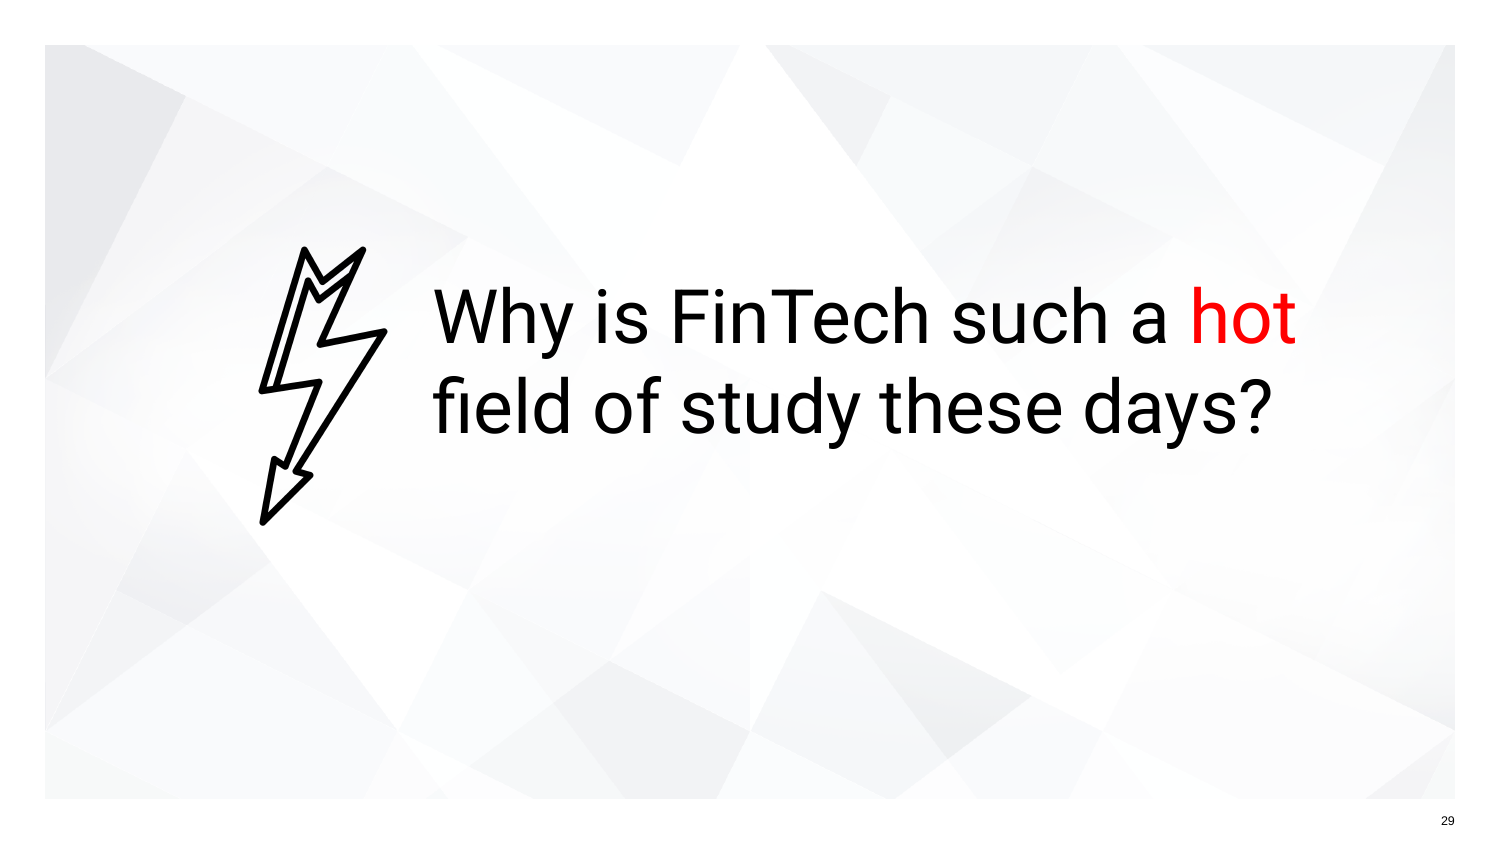

# Why is FinTech such a hot field of study these days?

29